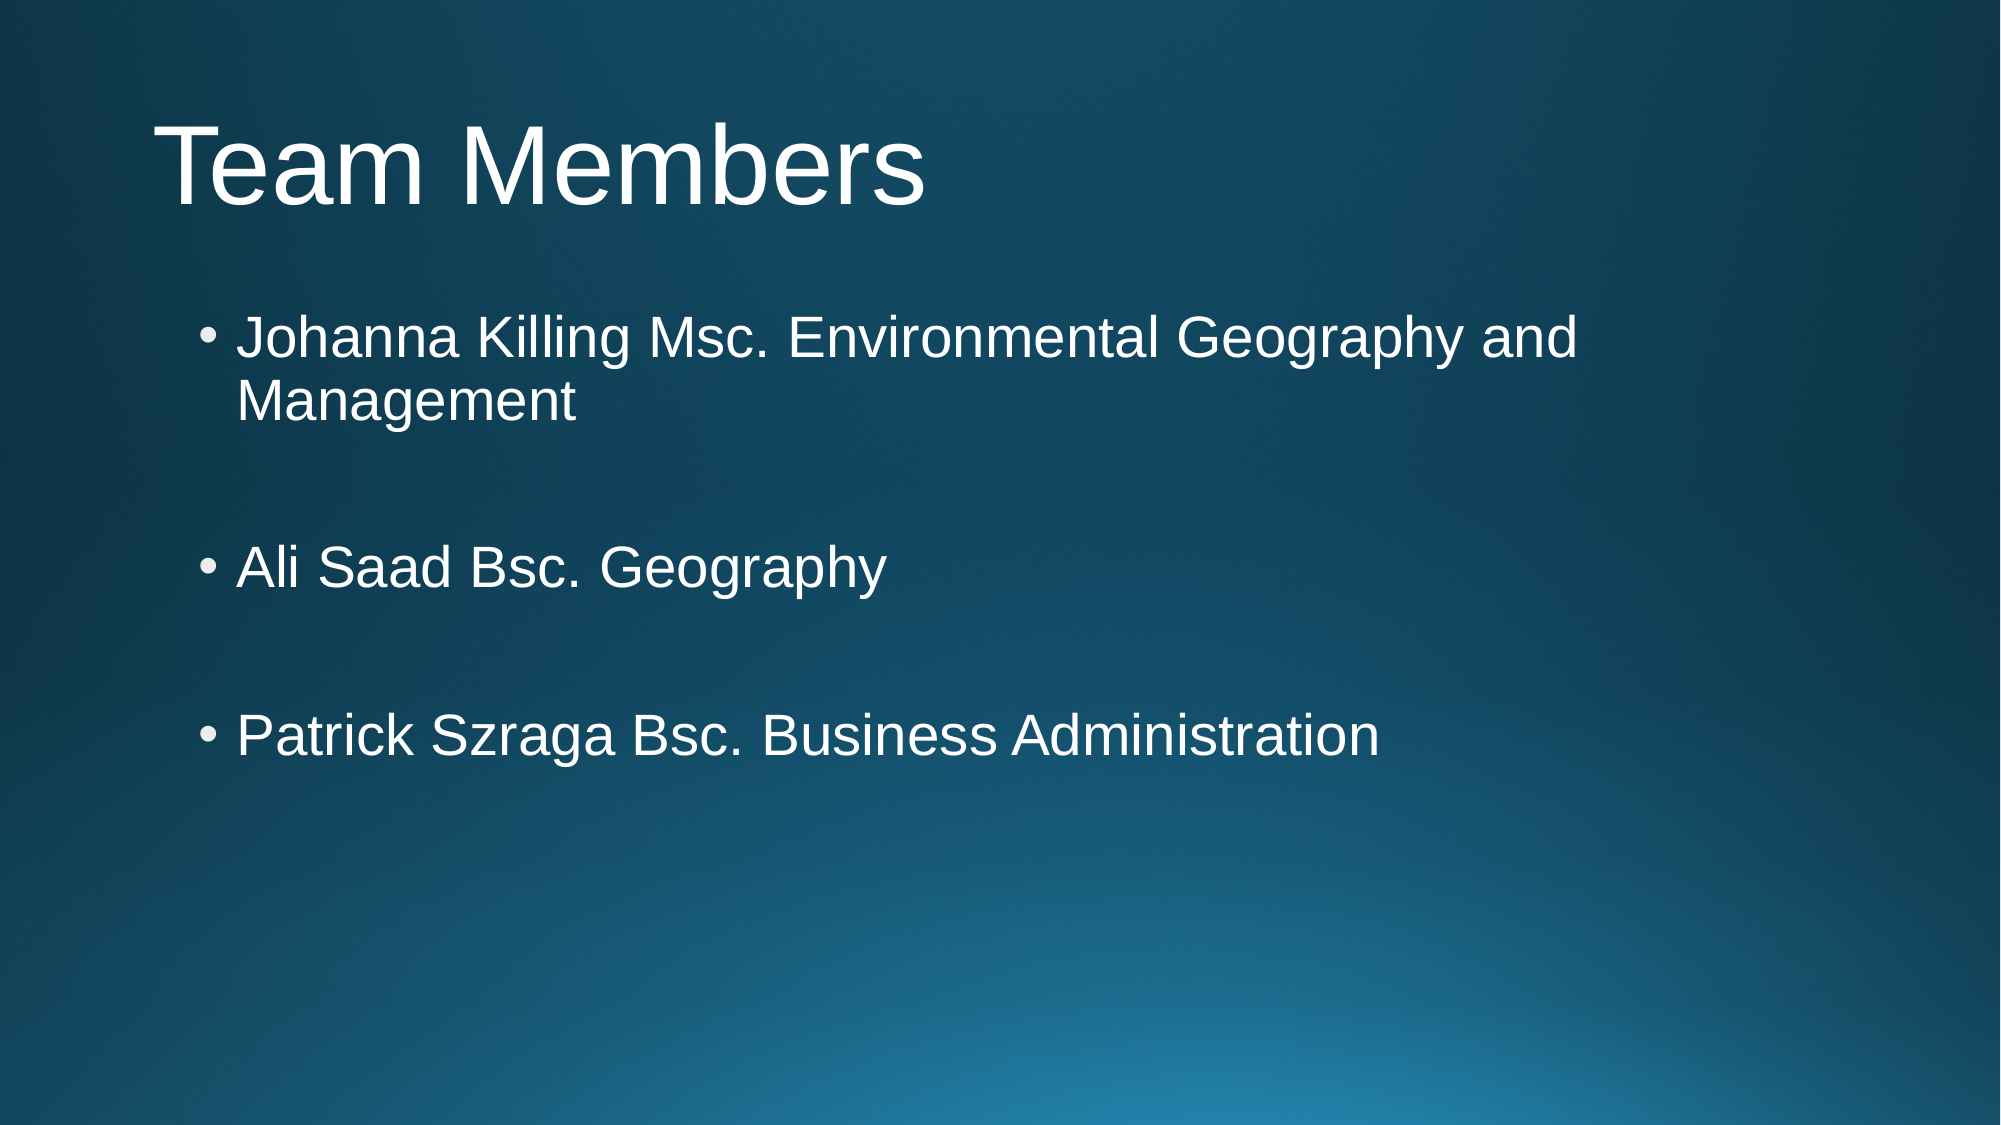

# Team Members
Johanna Killing Msc. Environmental Geography and Management

Ali Saad Bsc. Geography

Patrick Szraga Bsc. Business Administration